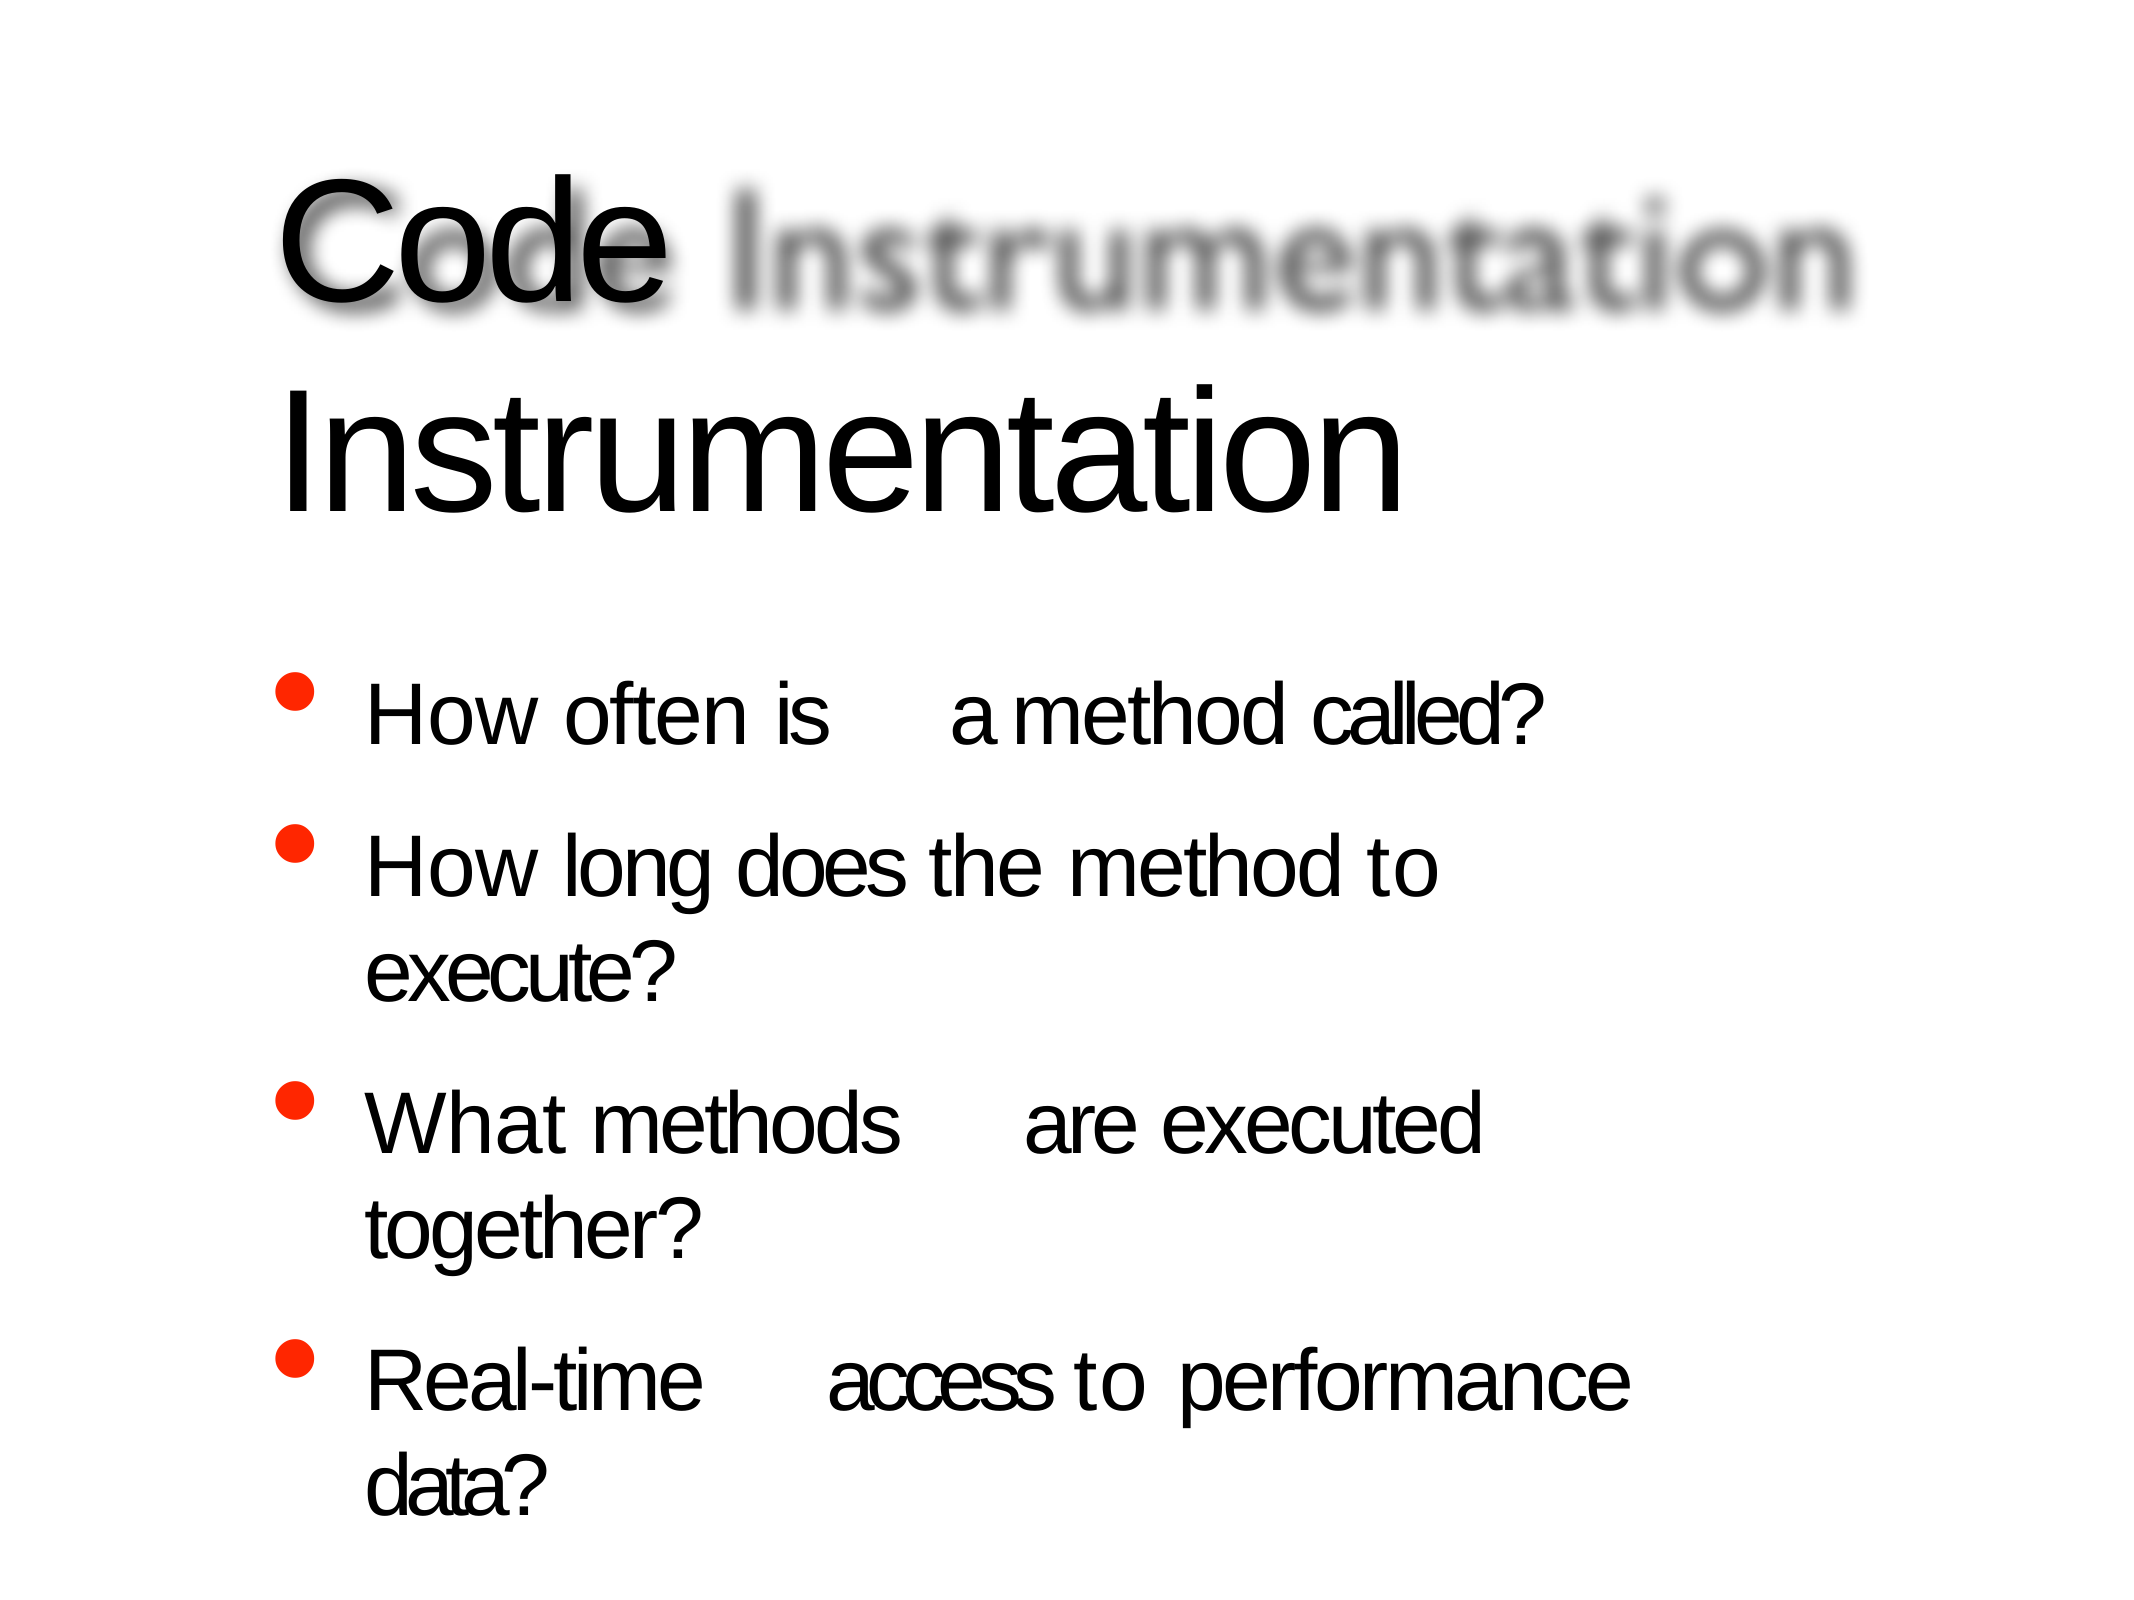

# Code Instrumentation

How often is	a	method	called?
How long does the method to execute?
What methods	are executed together?
Real-time	access	to performance data?